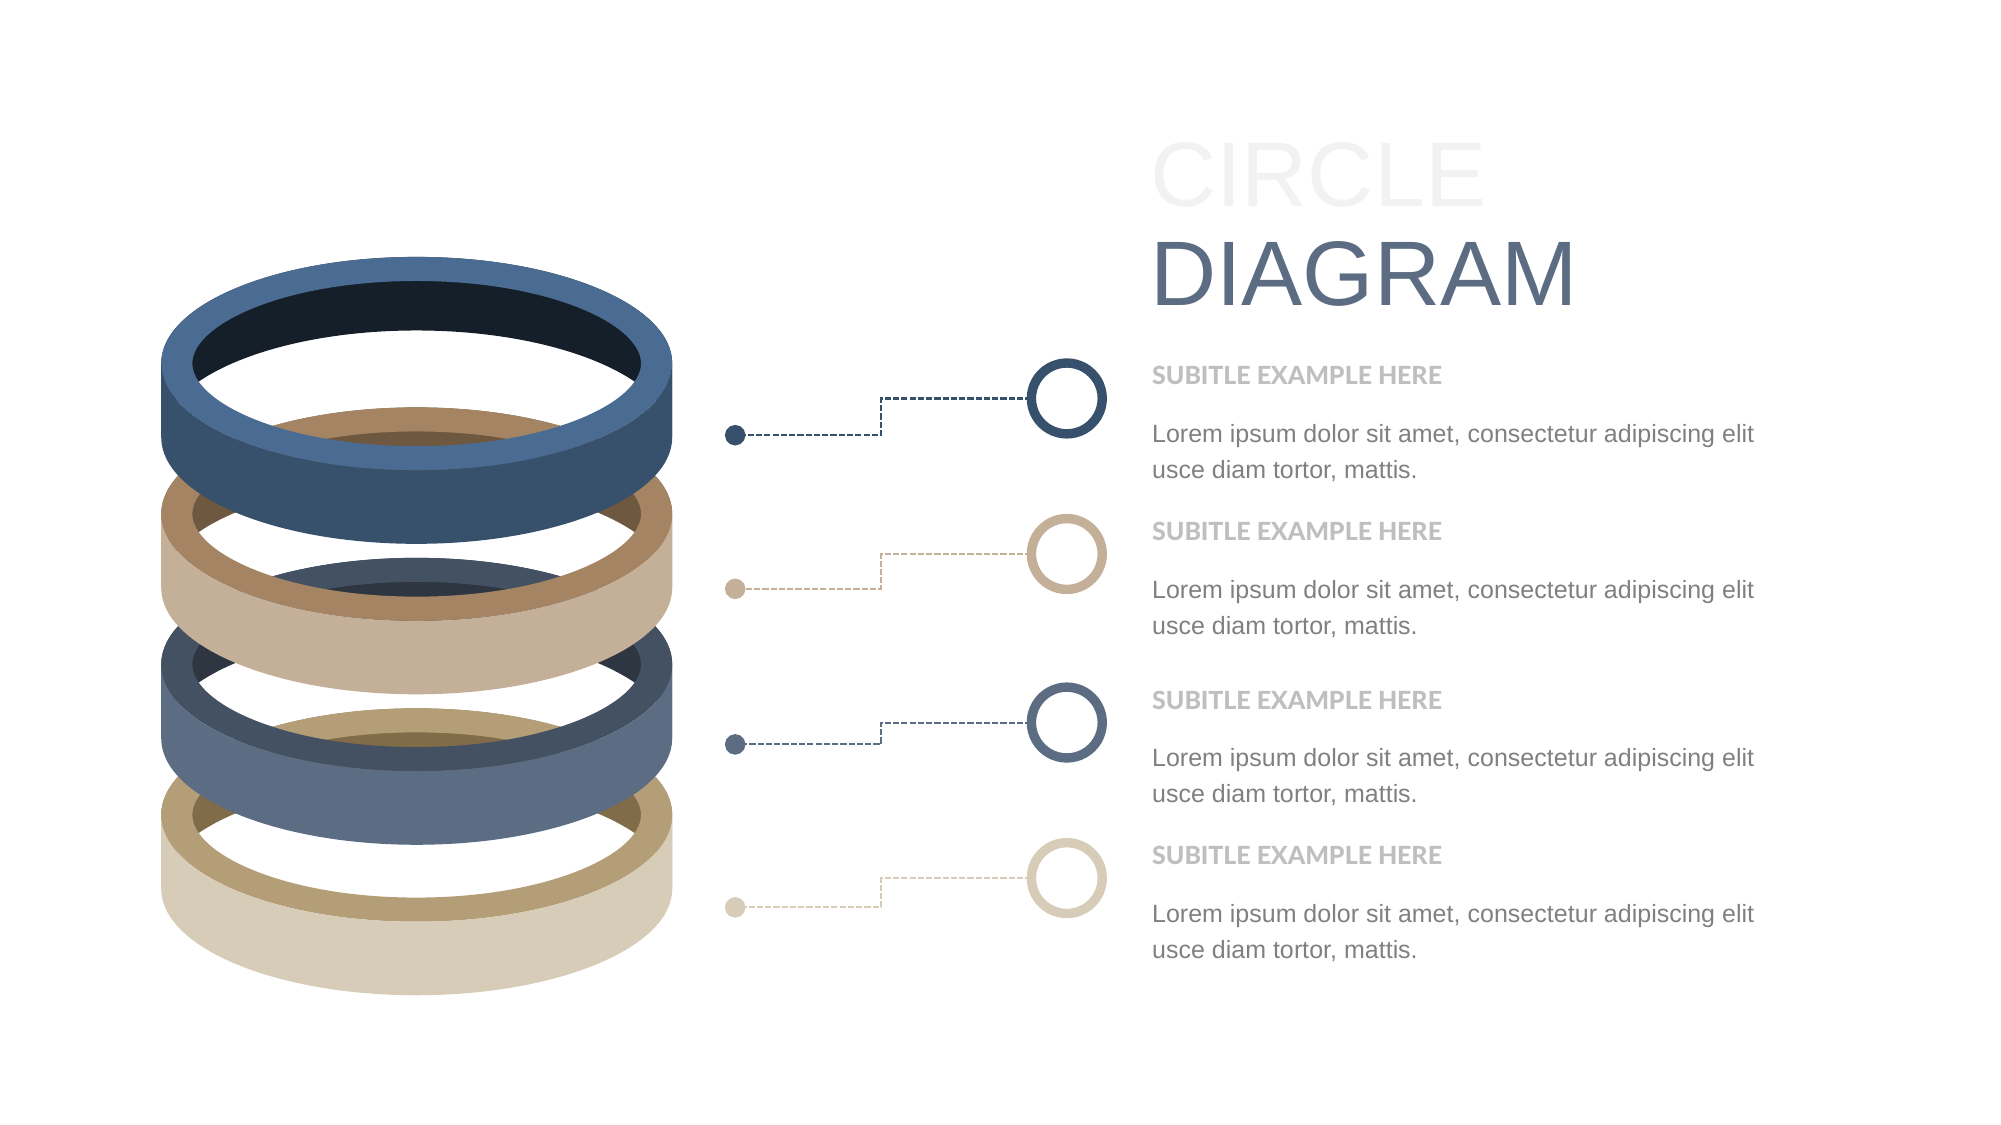

CIRCLE DIAGRAM

Subitle Example here

Lorem ipsum dolor sit amet, consectetur adipiscing elit usce diam tortor, mattis.
Subitle Example here

Lorem ipsum dolor sit amet, consectetur adipiscing elit usce diam tortor, mattis.
Subitle Example here

Lorem ipsum dolor sit amet, consectetur adipiscing elit usce diam tortor, mattis.
Subitle Example here

Lorem ipsum dolor sit amet, consectetur adipiscing elit usce diam tortor, mattis.